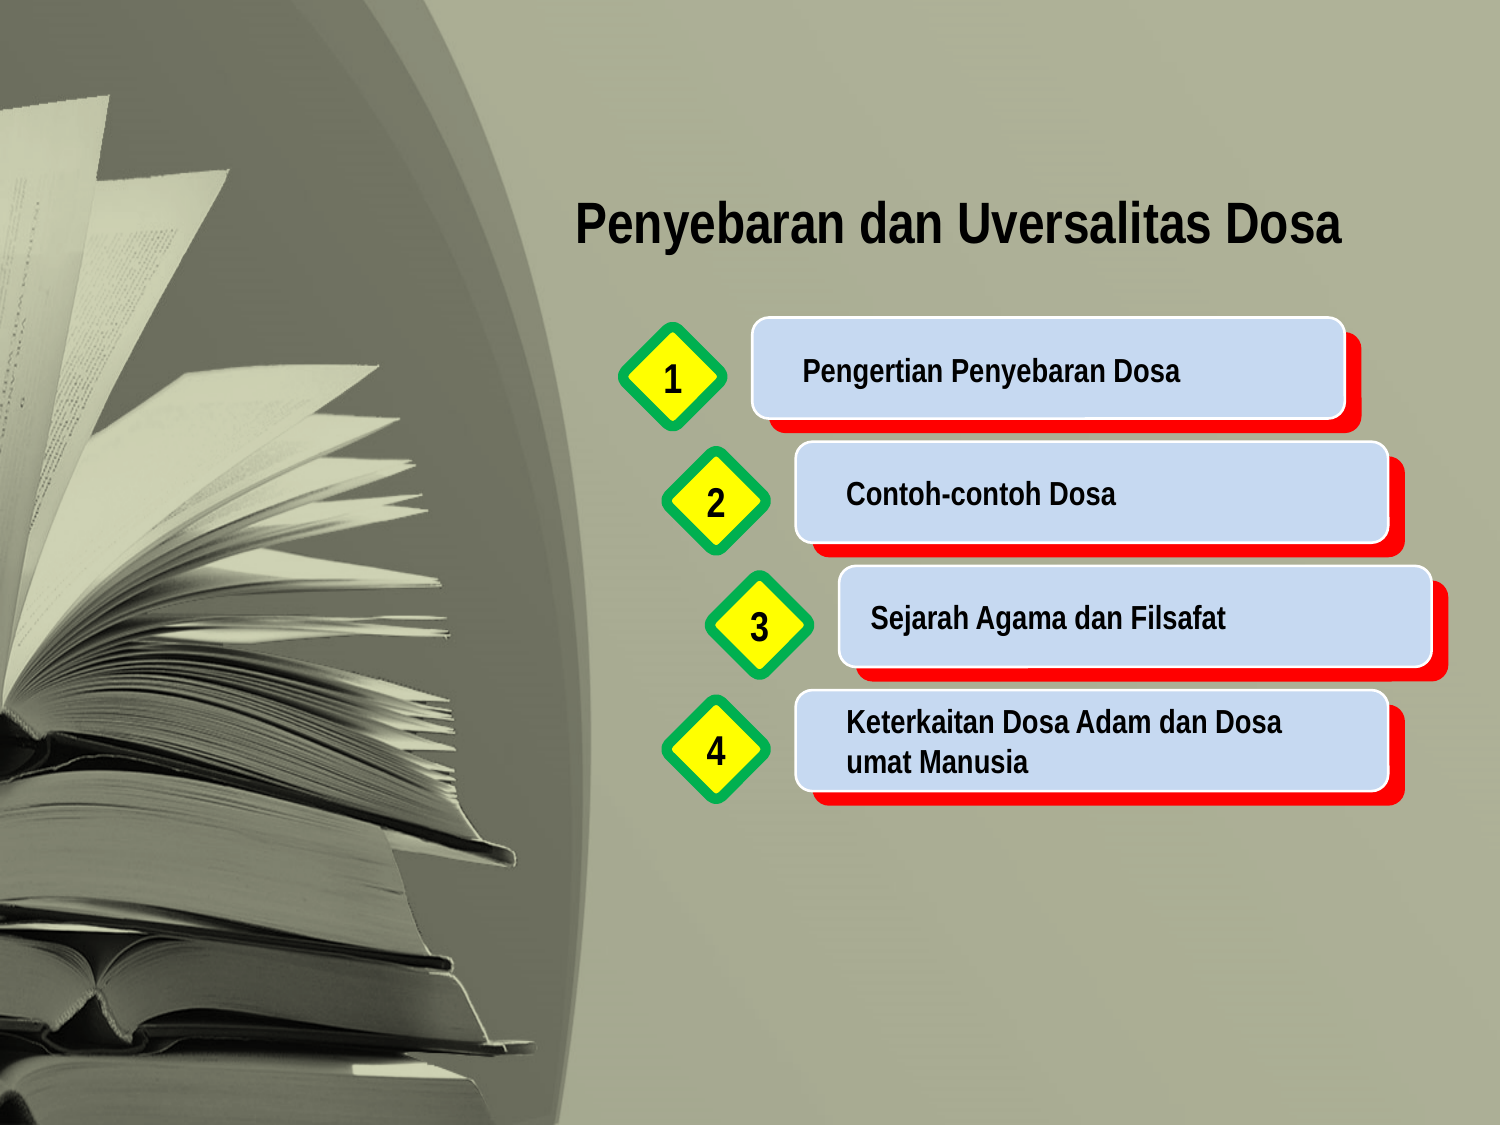

Penyebaran dan Uversalitas Dosa

1
Pengertian Penyebaran Dosa

2
Contoh-contoh Dosa

3
Sejarah Agama dan Filsafat

Keterkaitan Dosa Adam dan Dosa umat Manusia

4